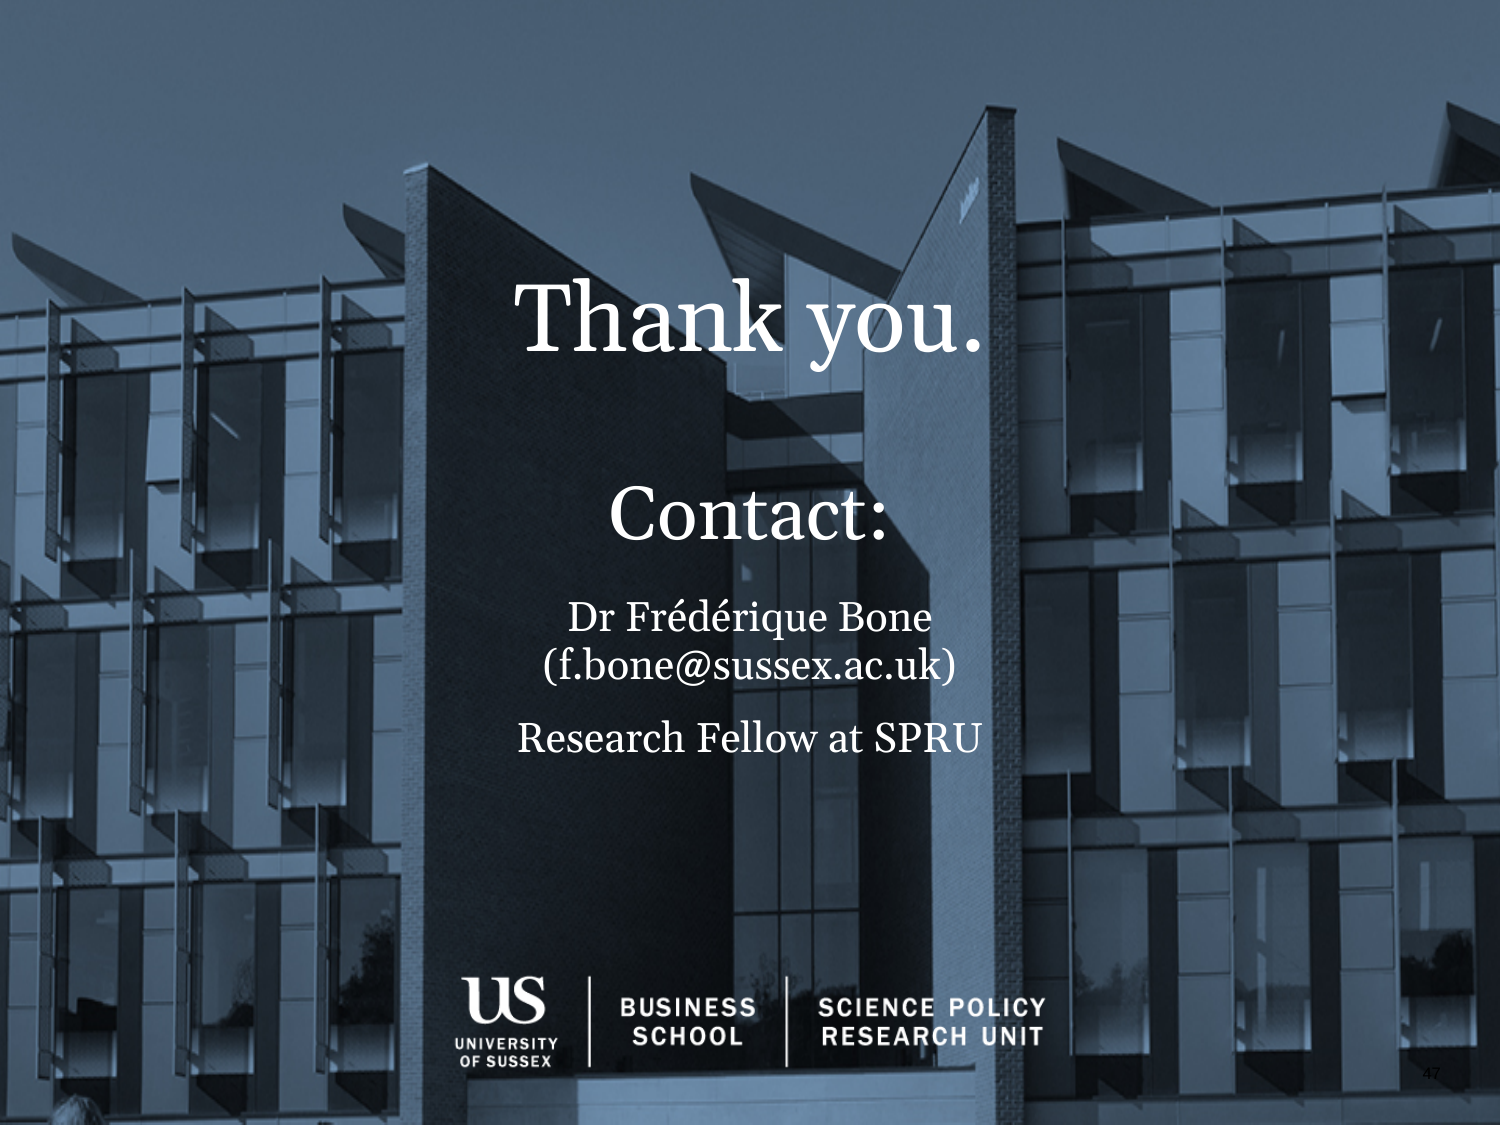

# Thank you. Contact:
Dr Frédérique Bone
(f.bone@sussex.ac.uk)

Research Fellow at SPRU